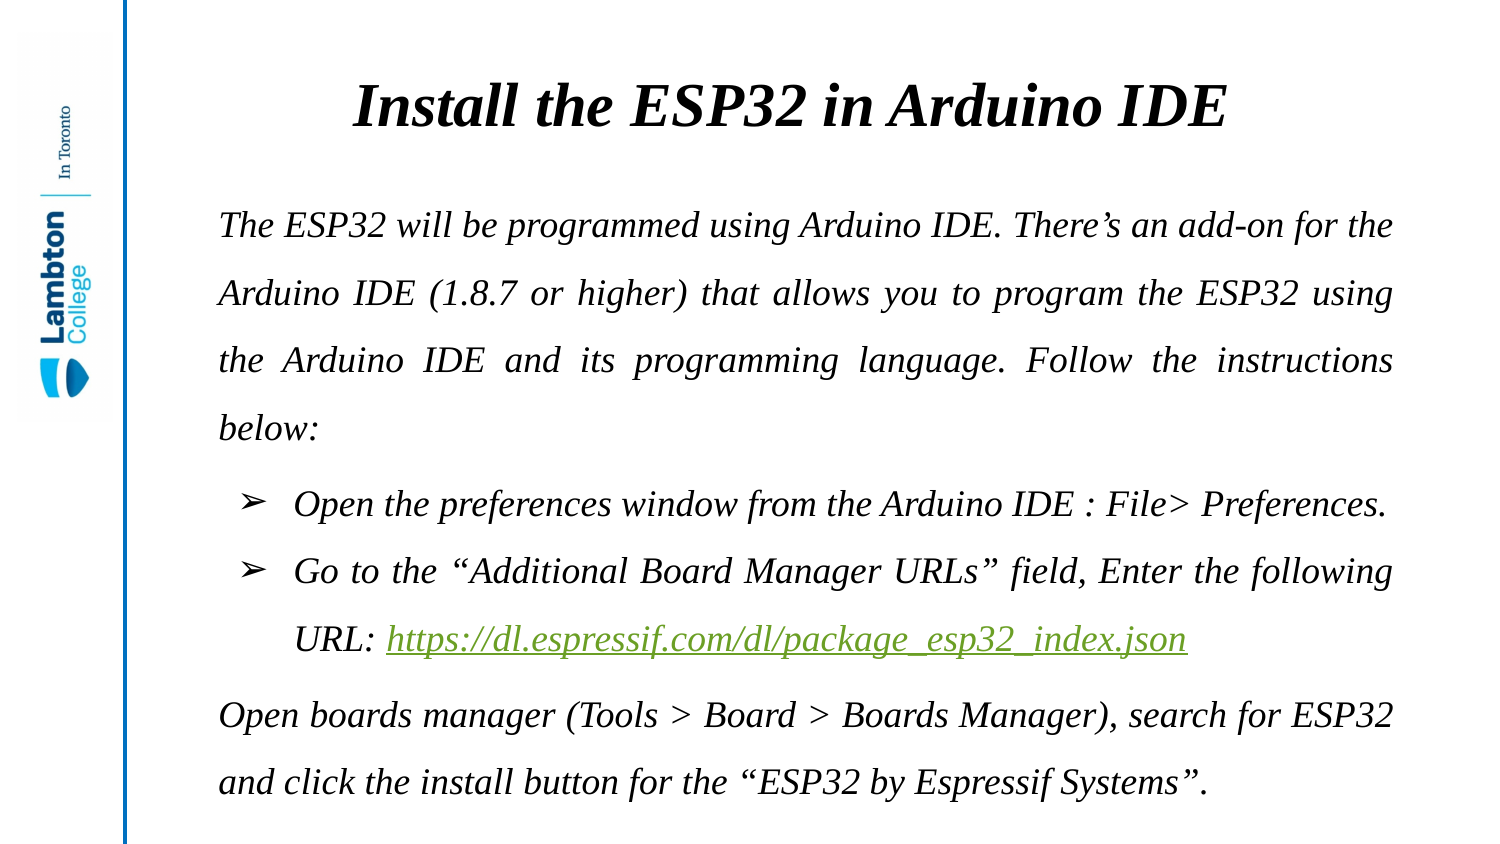

# Install the ESP32 in Arduino IDE
The ESP32 will be programmed using Arduino IDE. There’s an add-on for the Arduino IDE (1.8.7 or higher) that allows you to program the ESP32 using the Arduino IDE and its programming language. Follow the instructions below:
Open the preferences window from the Arduino IDE : File> Preferences.
Go to the “Additional Board Manager URLs” field, Enter the following URL: https://dl.espressif.com/dl/package_esp32_index.json
Open boards manager (Tools > Board > Boards Manager), search for ESP32 and click the install button for the “ESP32 by Espressif Systems”.